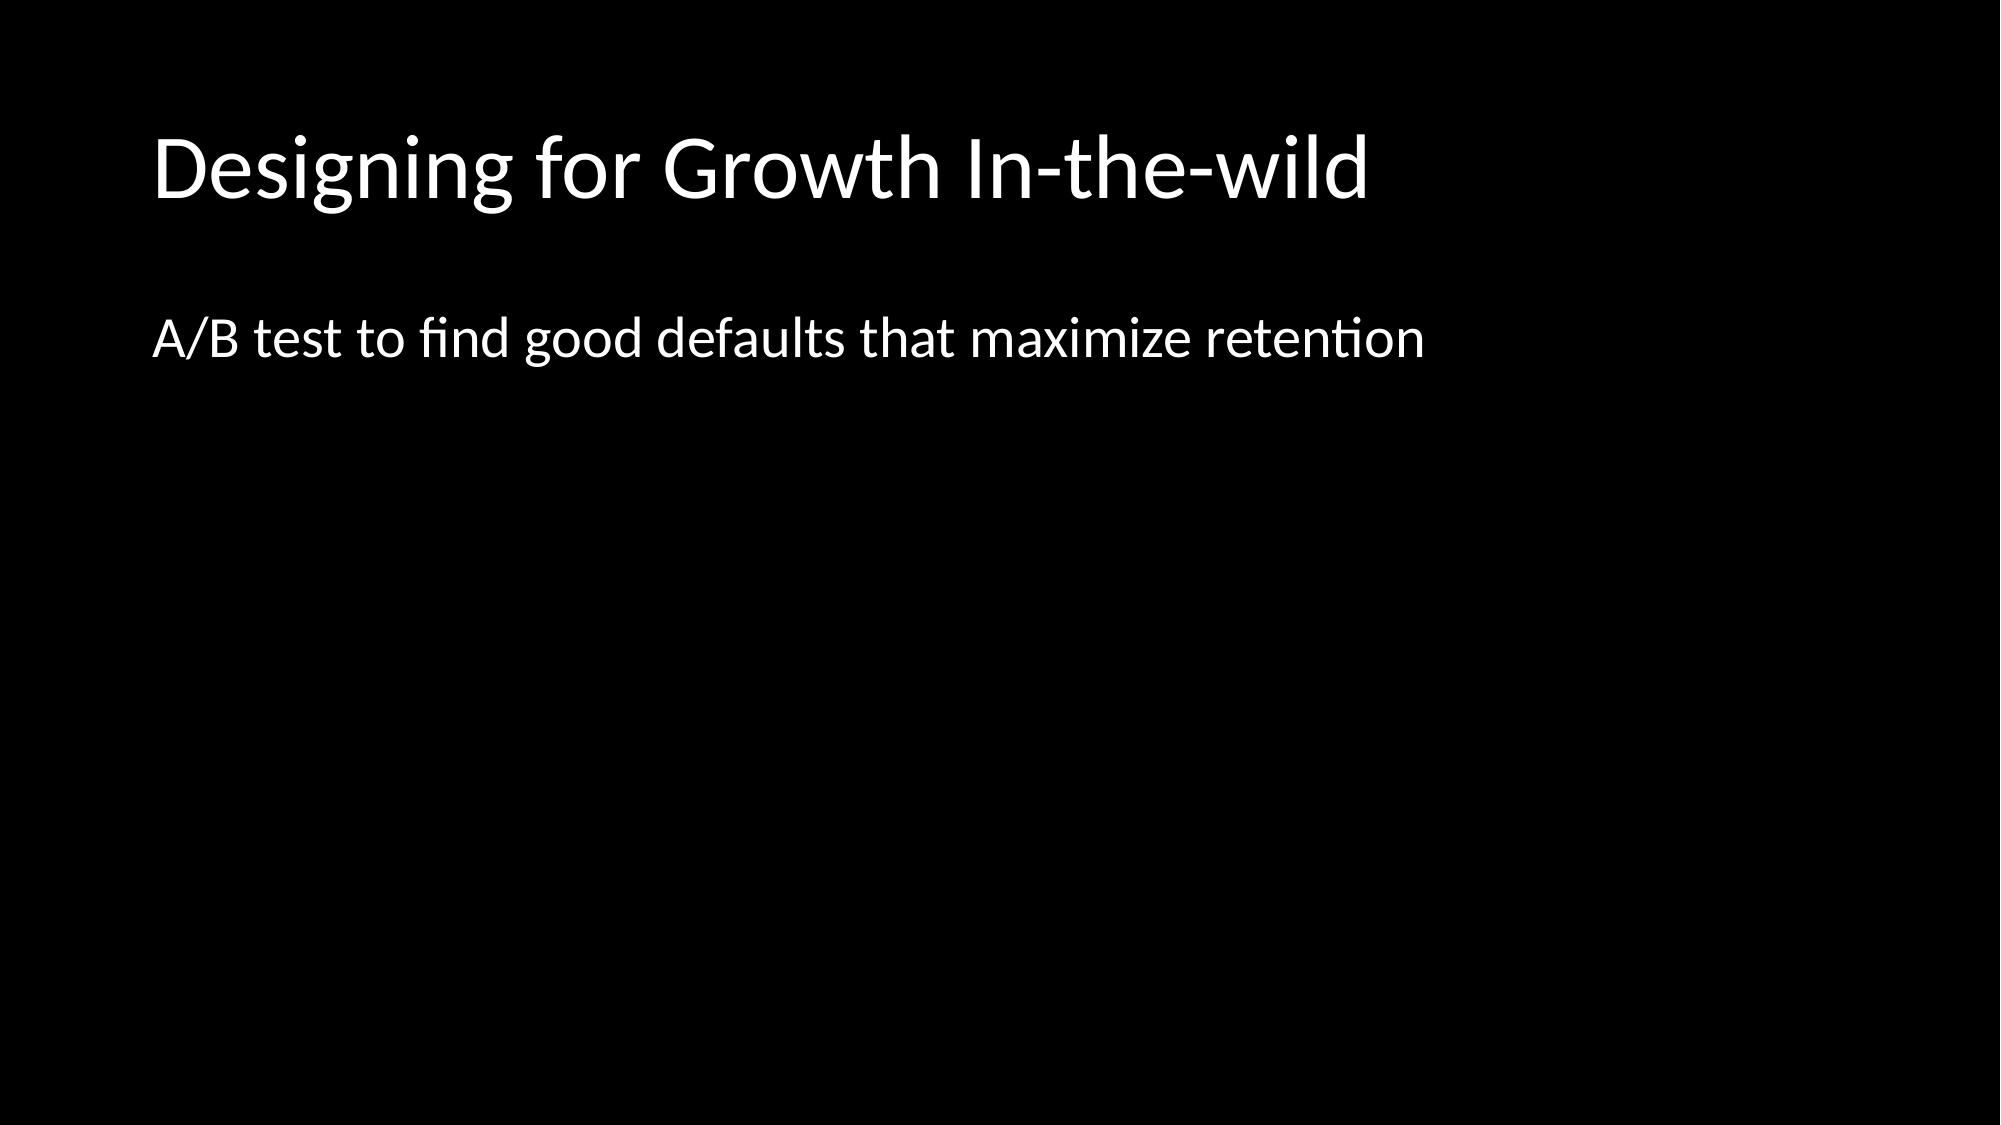

# Designing for Growth In-the-wild
A/B test to find good defaults that maximize retention